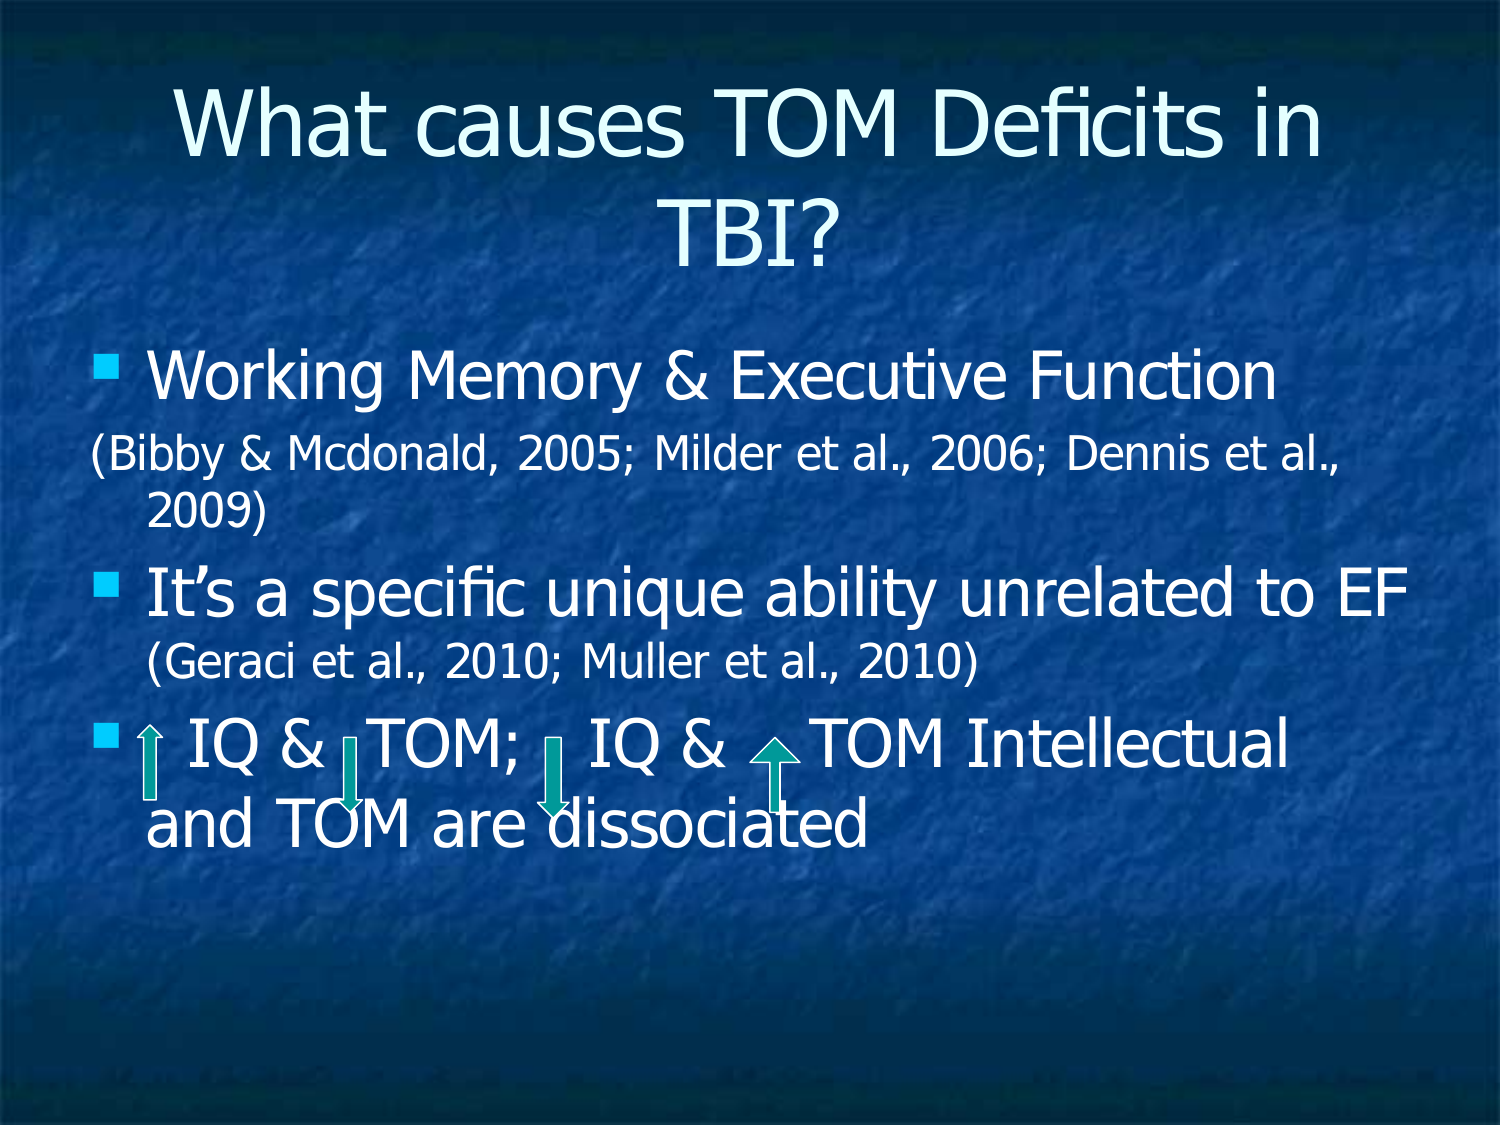

# What causes TOM Deficits in TBI?
Working Memory & Executive Function
(Bibby & Mcdonald, 2005; Milder et al., 2006; Dennis et al., 2009)
It’s a specific unique ability unrelated to EF (Geraci et al., 2010; Muller et al., 2010)
  IQ &  TOM;   IQ &    TOM Intellectual and TOM are dissociated